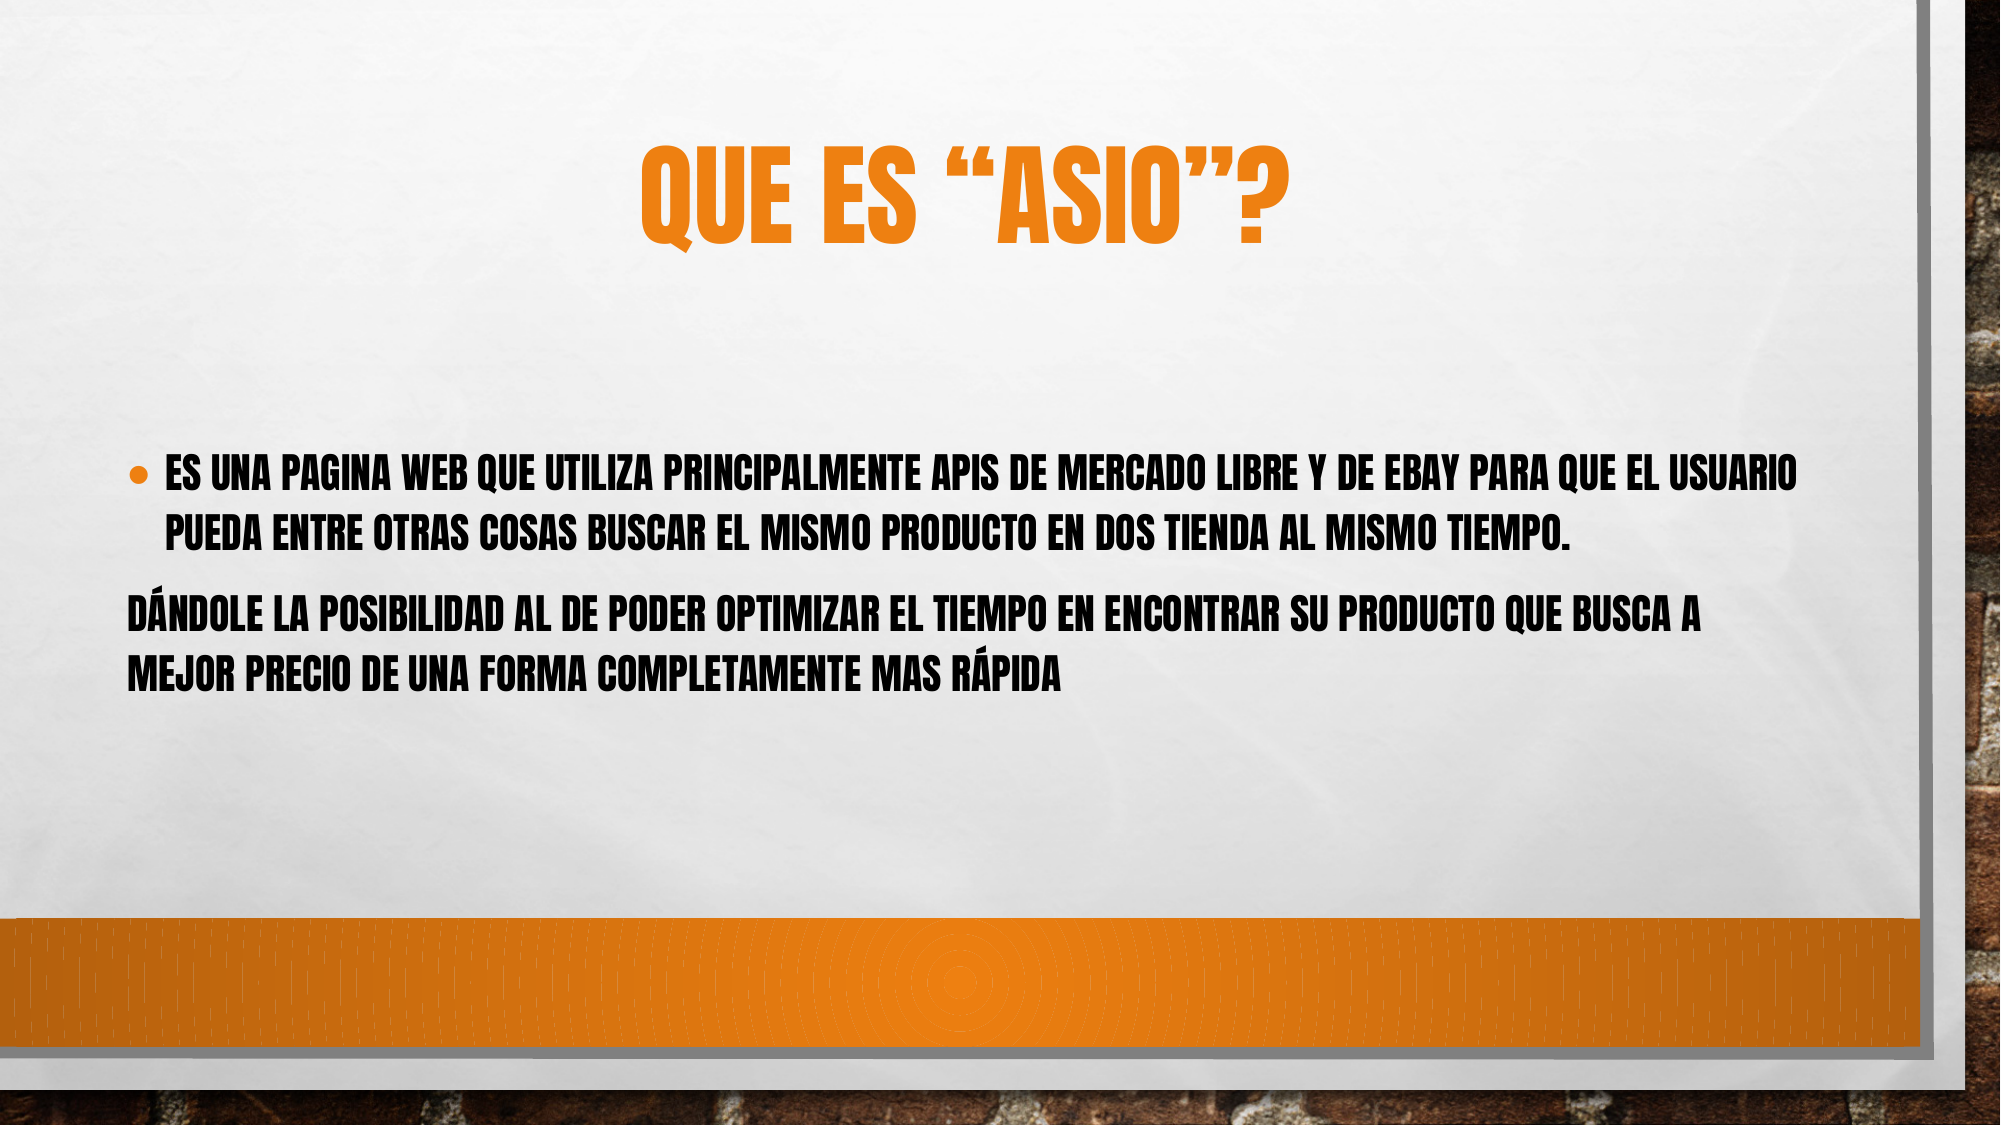

# Que es “ASIO”?
Es una pagina web que utiliza principalmente APIS de mercado libre y de EBay Para que el usuario pueda entre otras cosas buscar el mismo producto en dos tienda al mismo tiempo.
Dándole la posibilidad al de poder optimizar el tiempo en encontrar su producto que busca a mejor precio de una forma completamente mas rápida